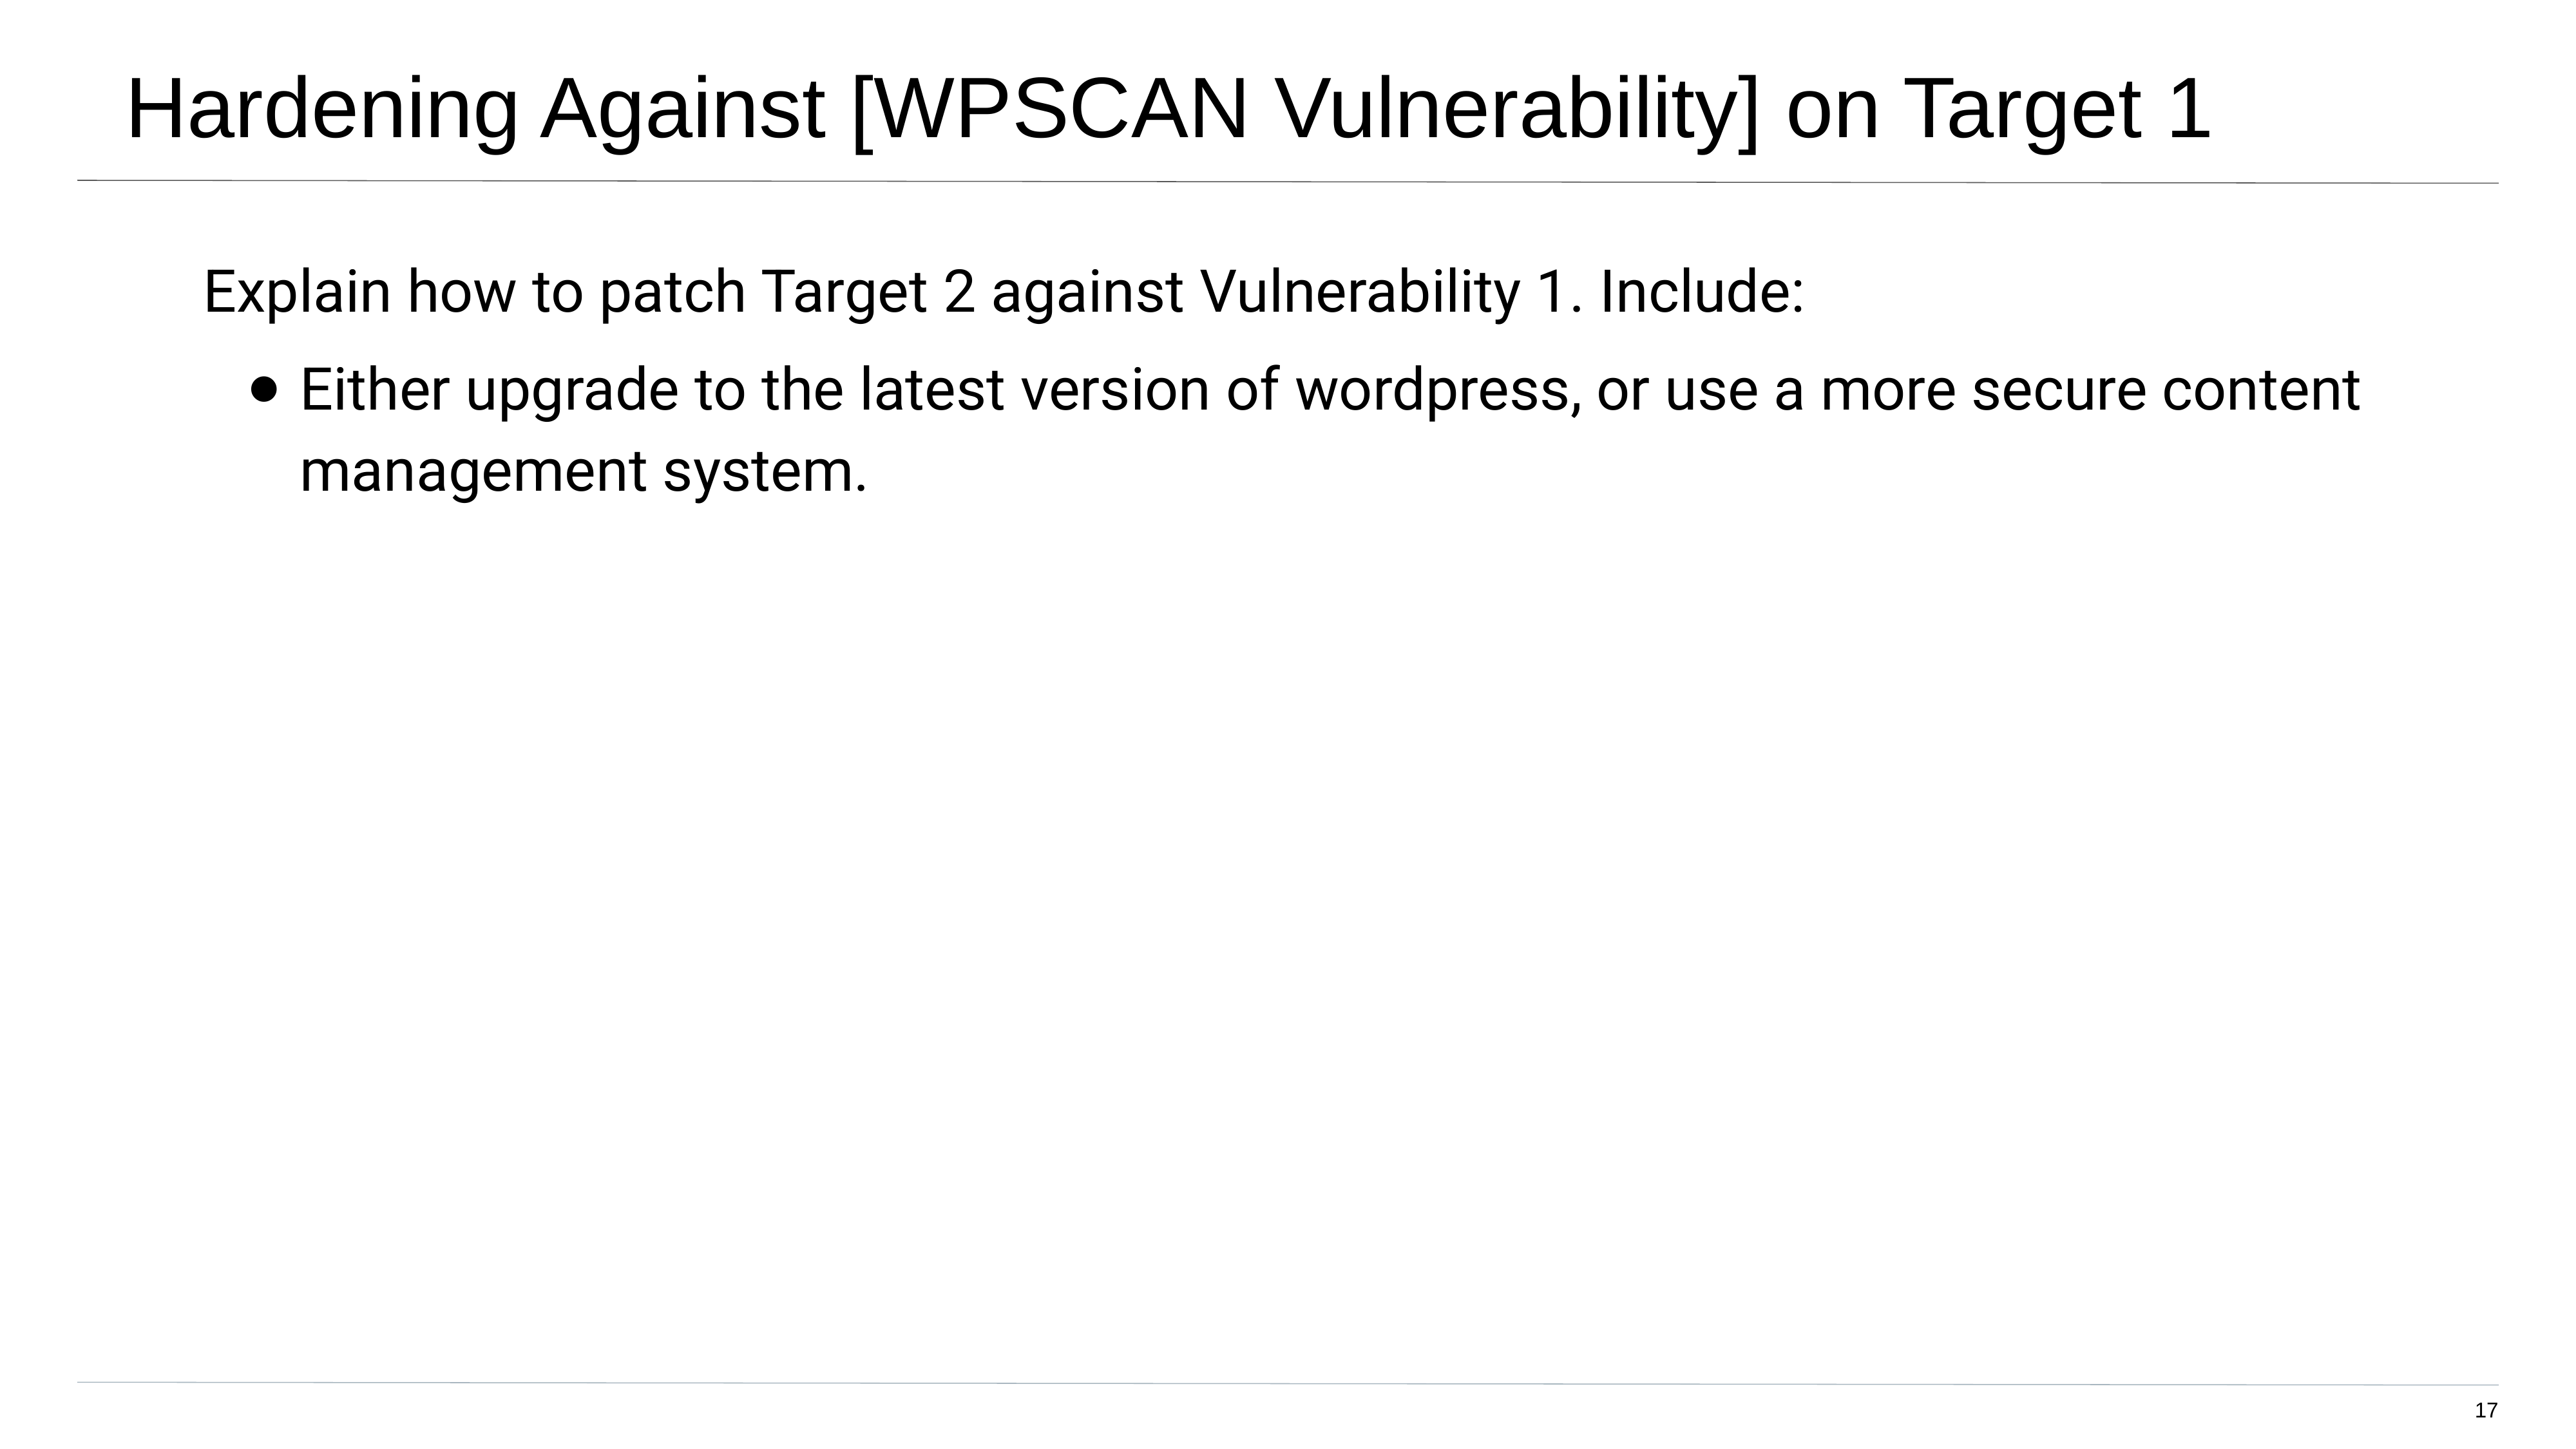

# Hardening Against [WPSCAN Vulnerability] on Target 1
Explain how to patch Target 2 against Vulnerability 1. Include:
Either upgrade to the latest version of wordpress, or use a more secure content management system.
17